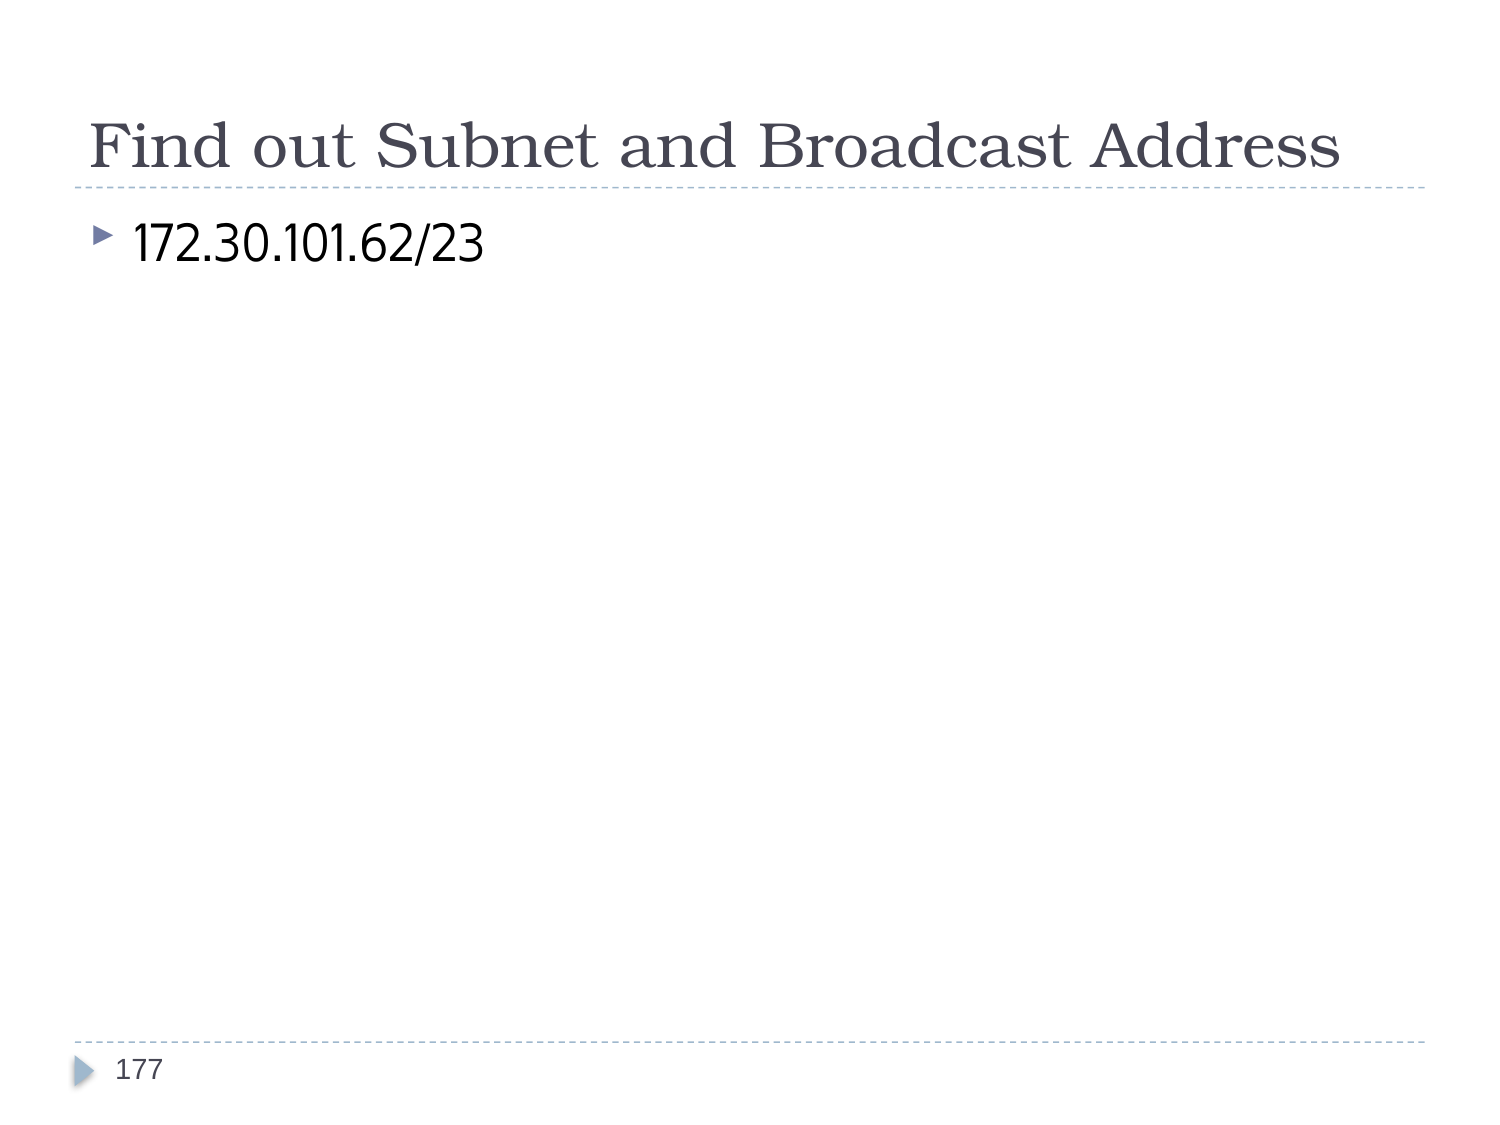

# Find out Subnet and Broadcast Address
172.30.101.62/23
177